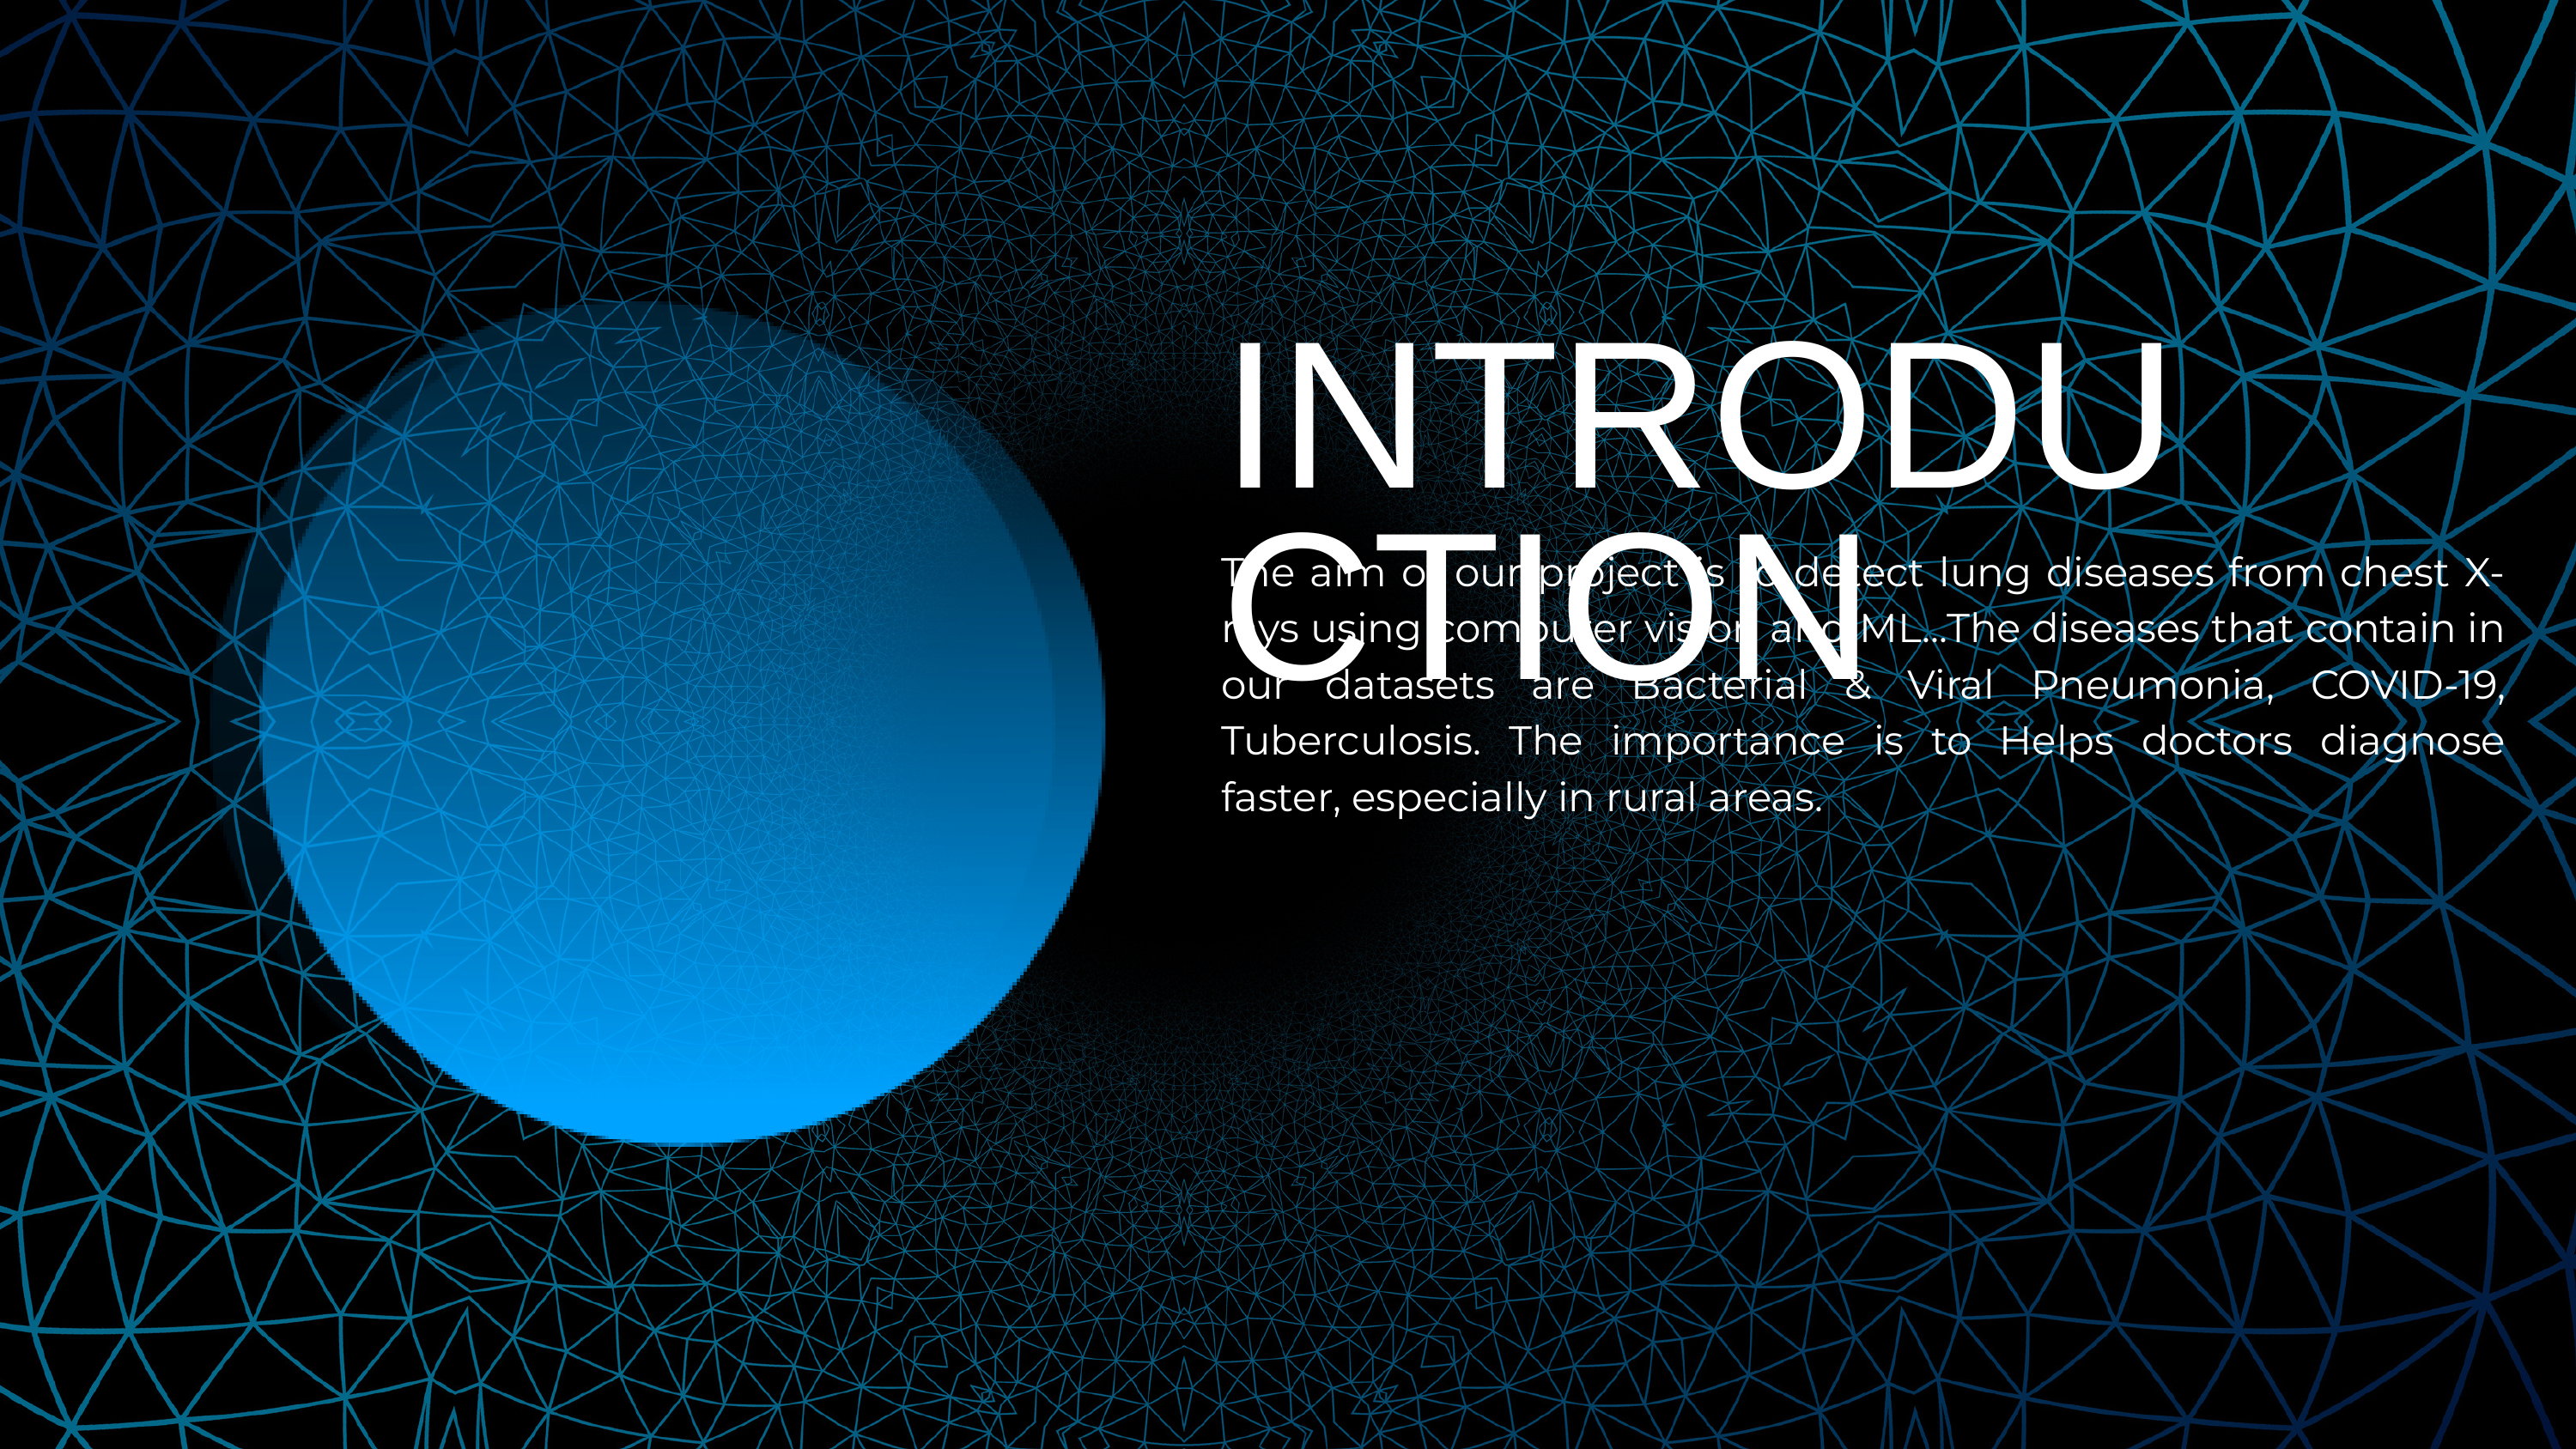

INTRODUCTION
The aim of our project is to detect lung diseases from chest X-rays using computer vision and ML...The diseases that contain in our datasets are Bacterial & Viral Pneumonia, COVID-19, Tuberculosis. The importance is to Helps doctors diagnose faster, especially in rural areas.